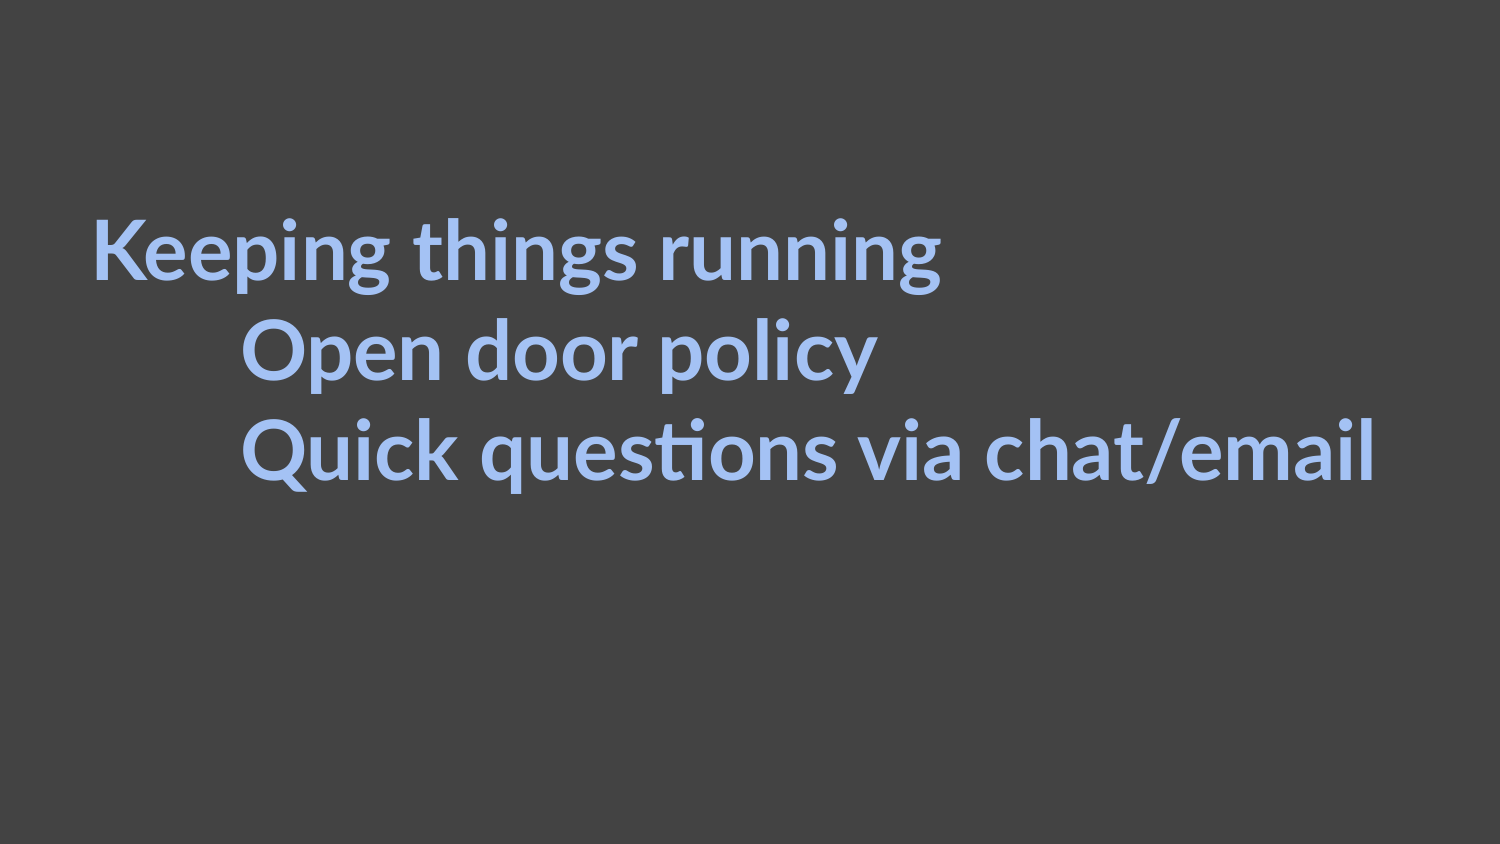

# Keeping things running
	Open door policy
	Quick questions via chat/email